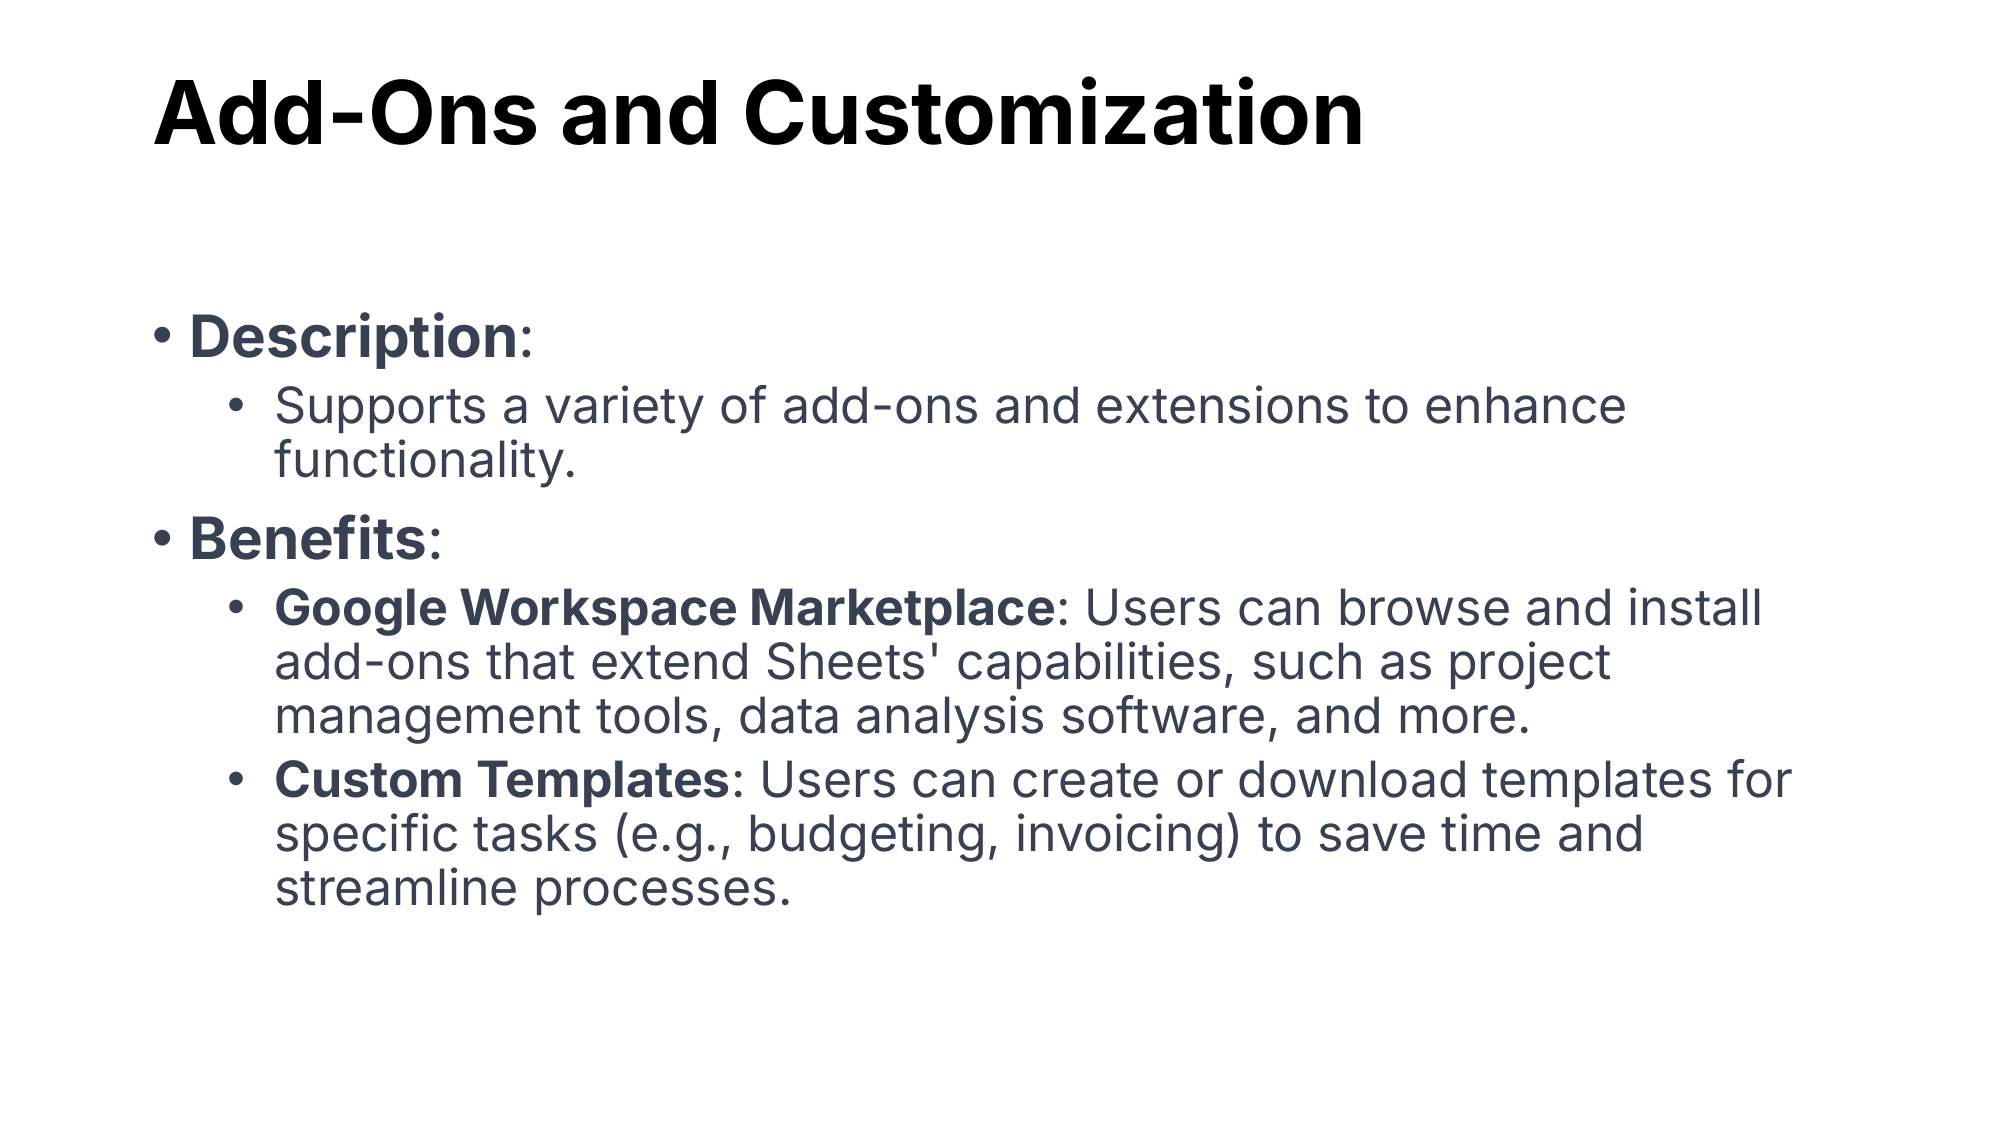

# Add-Ons and Customization
Description:
Supports a variety of add-ons and extensions to enhance functionality.
Benefits:
Google Workspace Marketplace: Users can browse and install add-ons that extend Sheets' capabilities, such as project management tools, data analysis software, and more.
Custom Templates: Users can create or download templates for specific tasks (e.g., budgeting, invoicing) to save time and streamline processes.